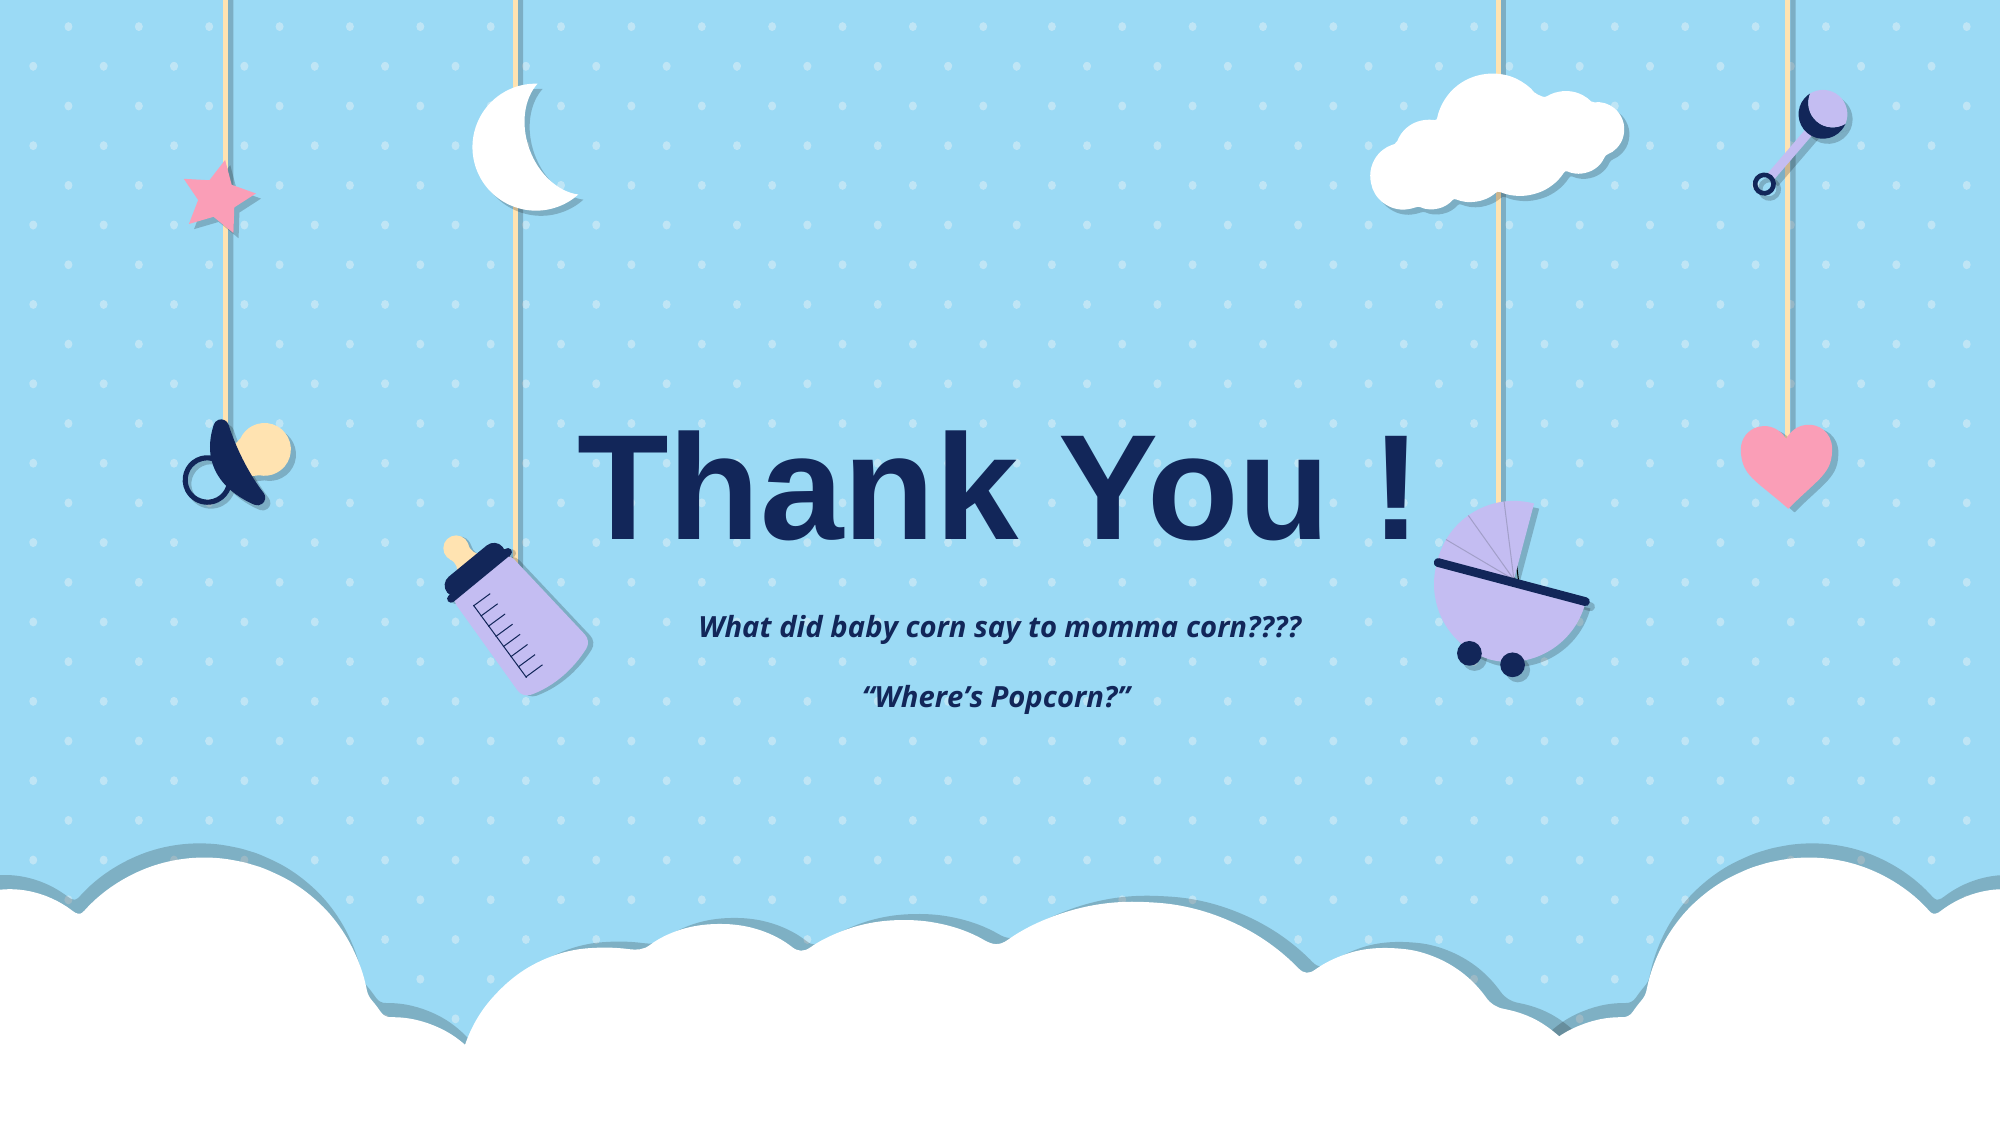

Thank You !
What did baby corn say to momma corn????

“Where’s Popcorn?”